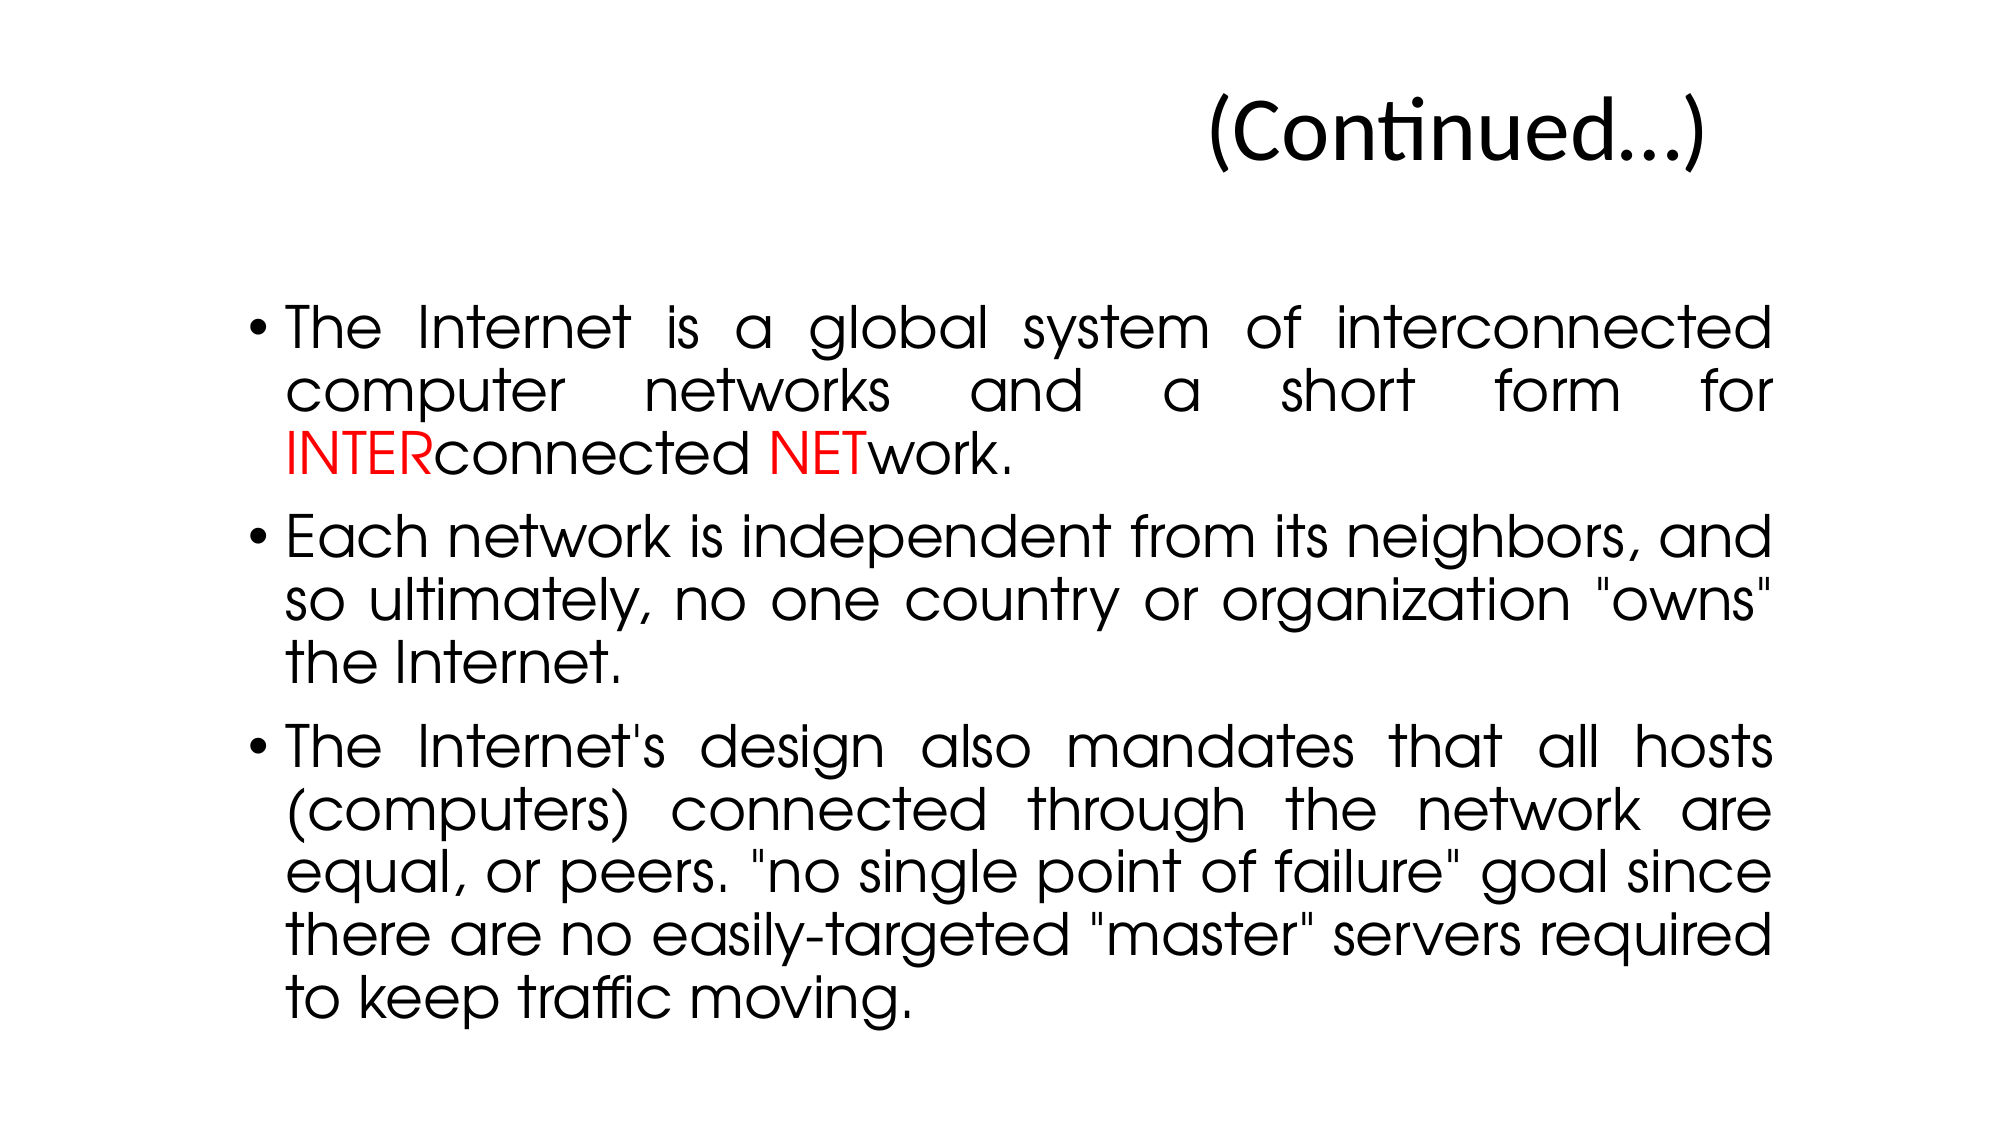

# (Continued…)

The Internet is a global system of interconnected computer networks and a short form for INTERconnected NETwork.
Each network is independent from its neighbors, and so ultimately, no one country or organization "owns" the Internet.
The Internet's design also mandates that all hosts (computers) connected through the network are equal, or peers. "no single point of failure" goal since there are no easily-targeted "master" servers required to keep traffic moving.